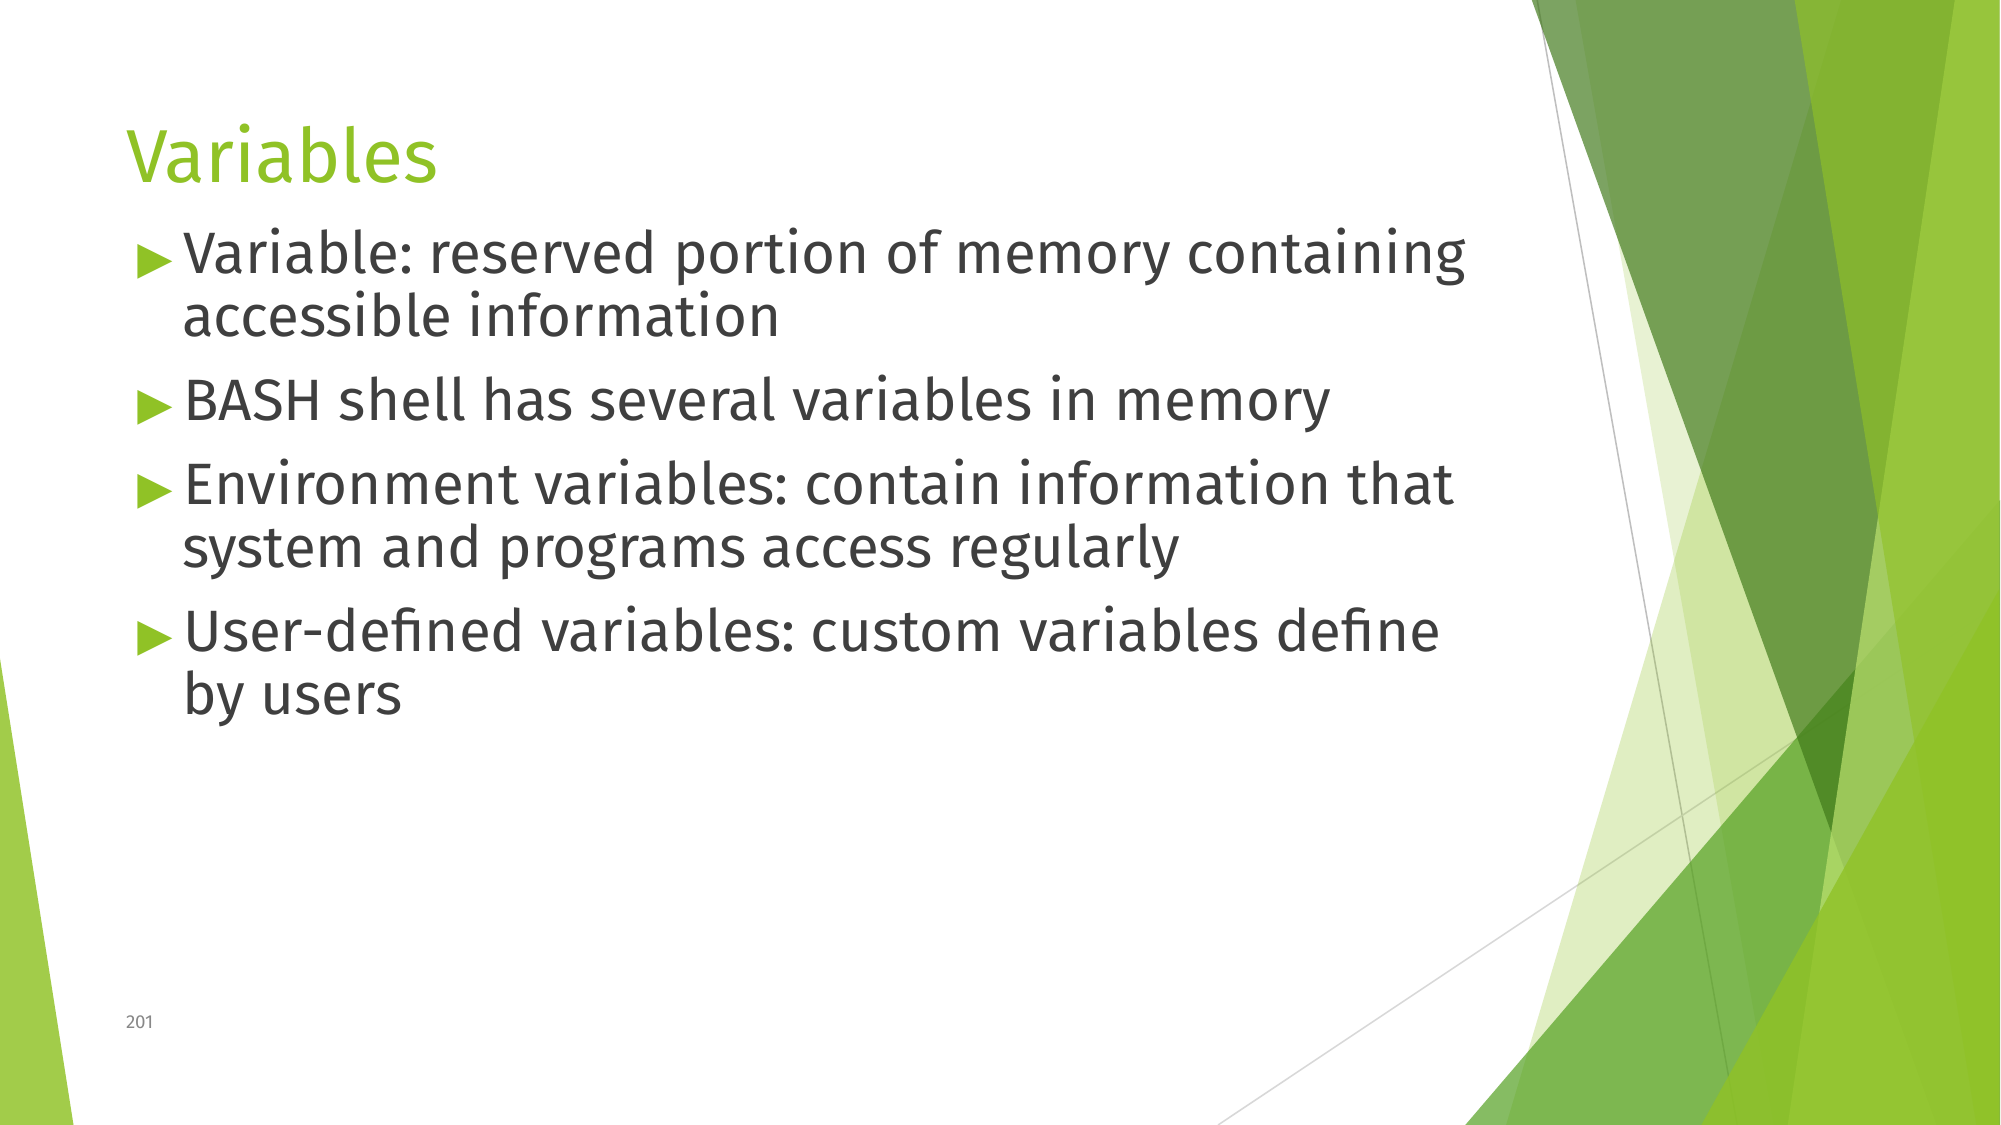

# Variables
Variable: reserved portion of memory containing accessible information
BASH shell has several variables in memory
Environment variables: contain information that system and programs access regularly
User-defined variables: custom variables define by users

201